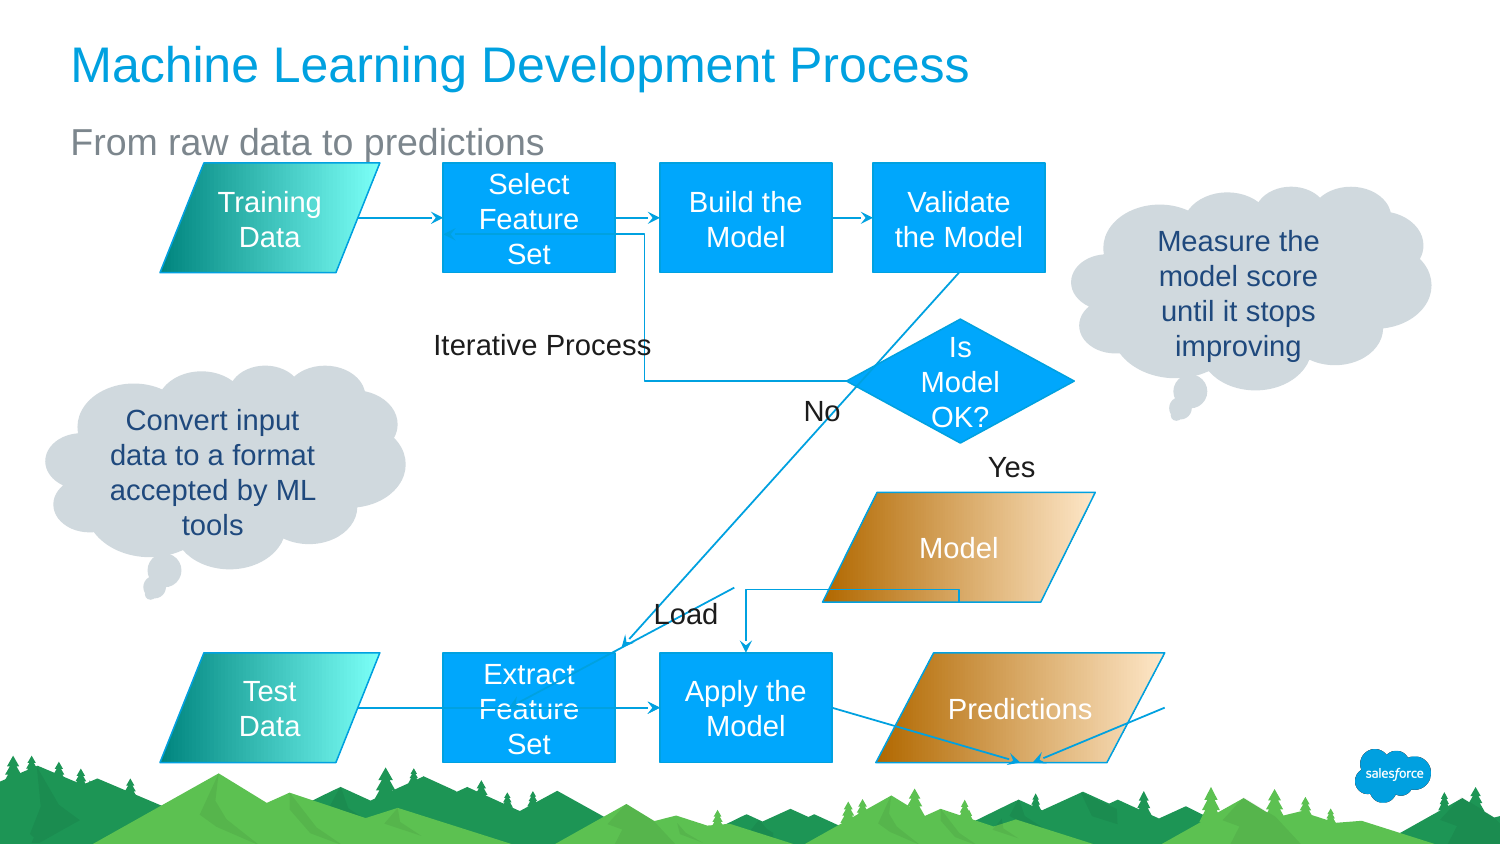

# Machine Learning Development Process
From raw data to predictions
TrainingData
Select Feature Set
Build the Model
Validate the Model
Measure the model score until it stops improving
Is Model OK?
Iterative Process
Convert input data to a format accepted by ML tools
No
Yes
Model
Load
Test Data
Extract Feature Set
Apply the Model
Predictions